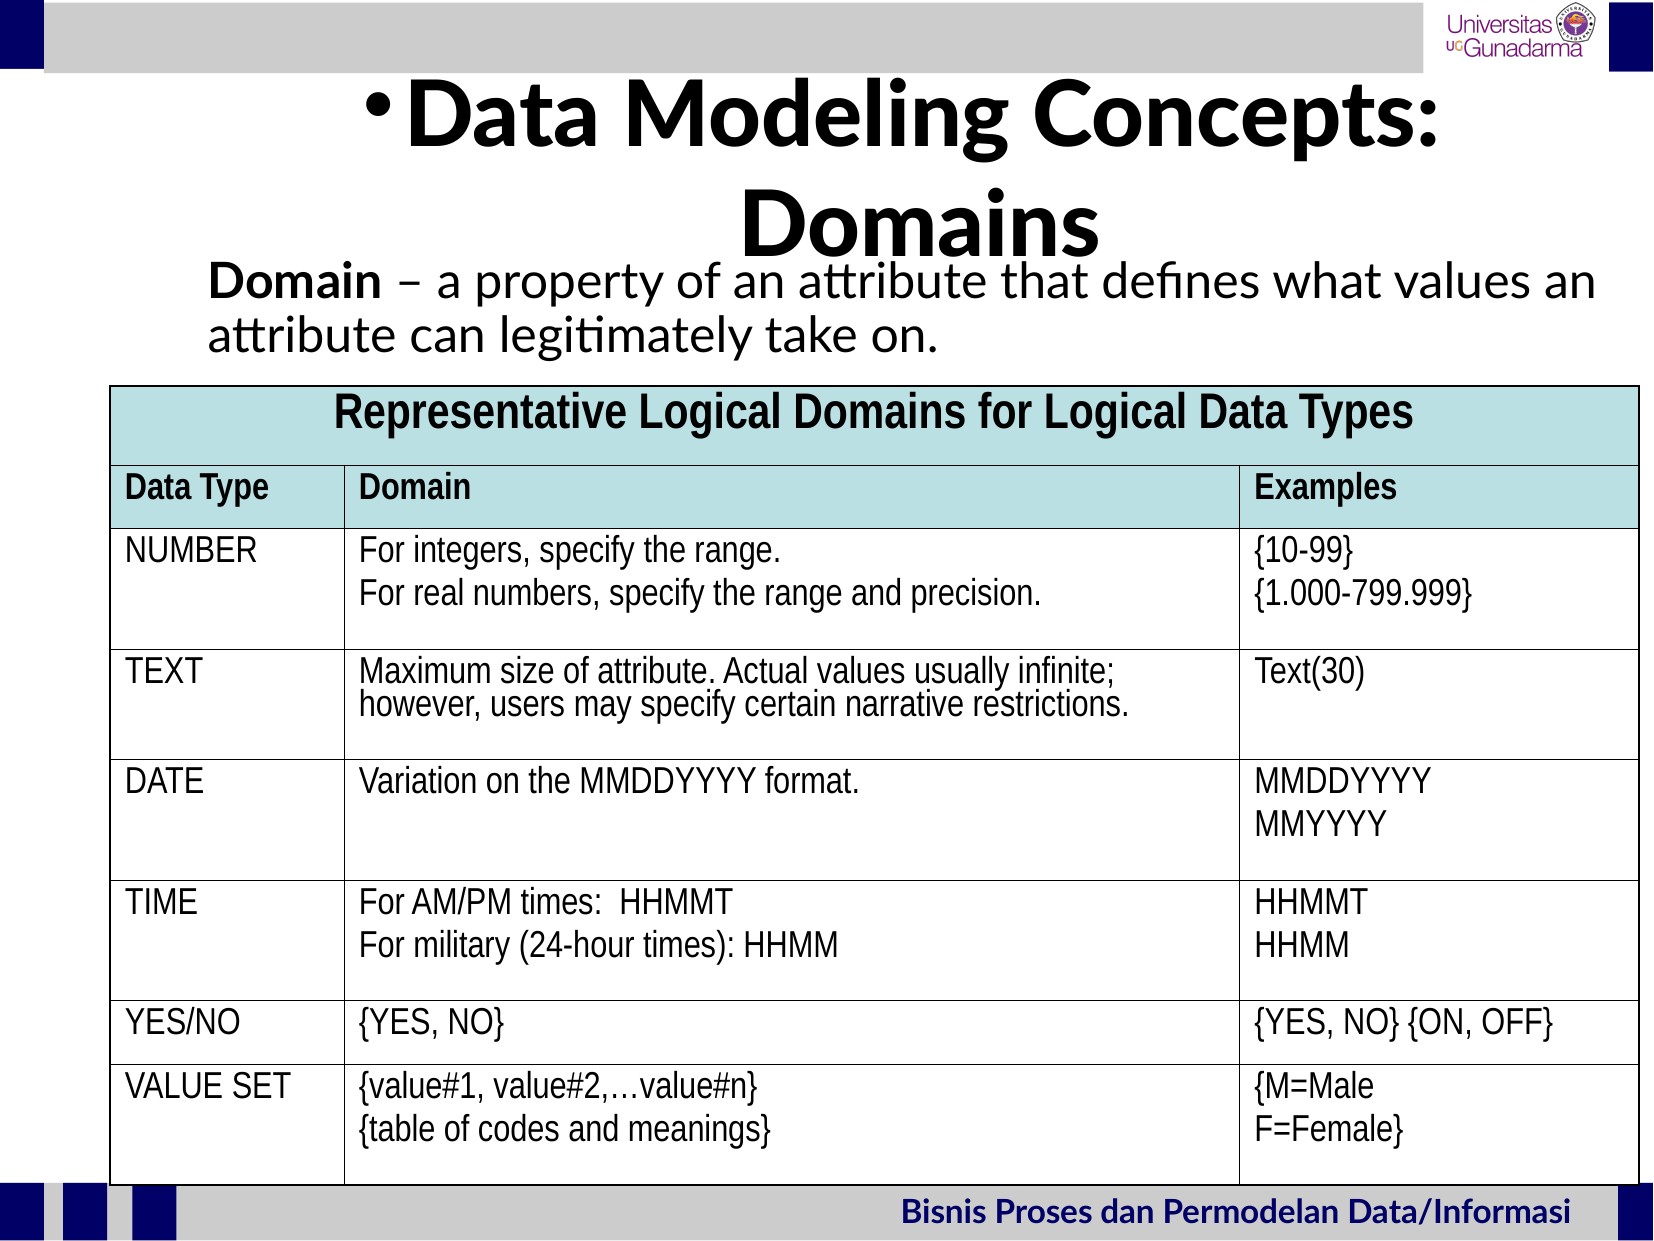

Data Modeling Concepts: Domains
Domain – a property of an attribute that defines what values an attribute can legitimately take on.
| Representative Logical Domains for Logical Data Types |  |  |
| --- | --- | --- |
| Data Type | Domain | Examples |
| NUMBER | For integers, specify the range. For real numbers, specify the range and precision. | {10-99} {1.000-799.999} |
| TEXT | Maximum size of attribute. Actual values usually infinite; however, users may specify certain narrative restrictions. | Text(30) |
| DATE | Variation on the MMDDYYYY format. | MMDDYYYY MMYYYY |
| TIME | For AM/PM times: HHMMT For military (24-hour times): HHMM | HHMMT HHMM |
| YES/NO | {YES, NO} | {YES, NO} {ON, OFF} |
| VALUE SET | {value#1, value#2,…value#n} {table of codes and meanings} | {M=Male F=Female} |